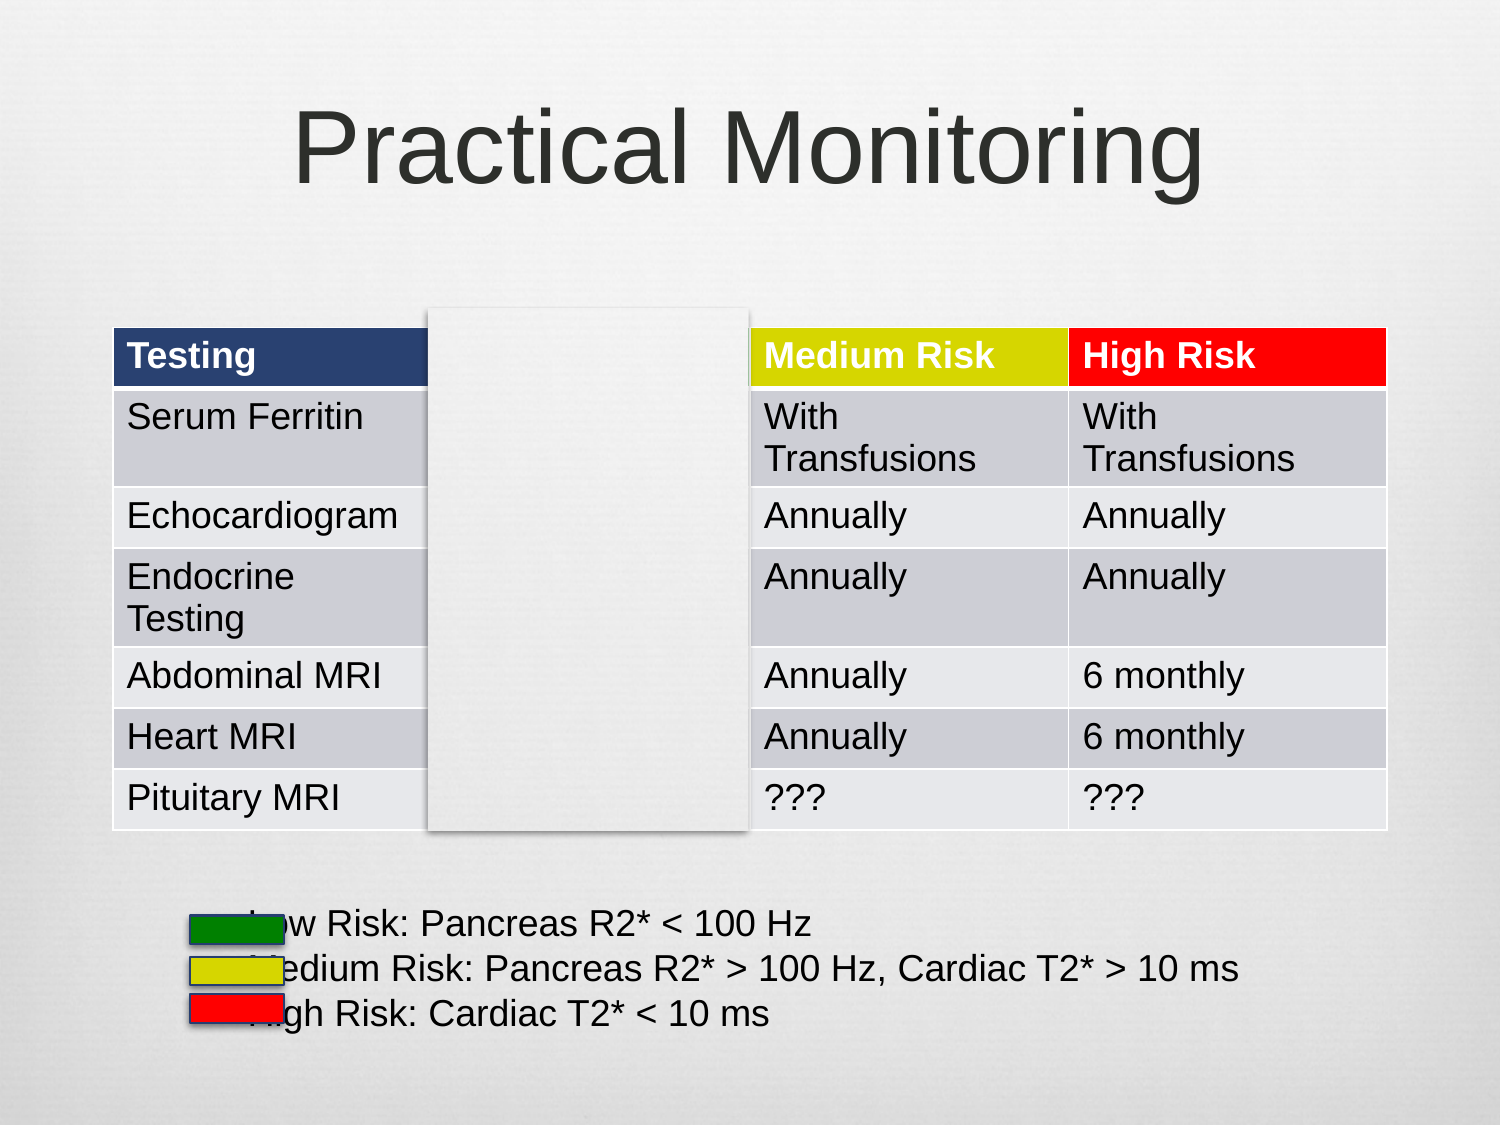

# Practical Monitoring

| Testing | Low Risk | Medium Risk | High Risk |
| --- | --- | --- | --- |
| Serum Ferritin | With Transfusions | With Transfusions | With Transfusions |
| Echocardiogram | Annually | Annually | Annually |
| Endocrine Testing | Case-Specific | Annually | Annually |
| Abdominal MRI | Annually | Annually | 6 monthly |
| Heart MRI | Every 3-4 years | Annually | 6 monthly |
| Pituitary MRI | ??? | ??? | ??? |
Low Risk: Pancreas R2* < 100 Hz
Medium Risk: Pancreas R2* > 100 Hz, Cardiac T2* > 10 ms
High Risk: Cardiac T2* < 10 ms